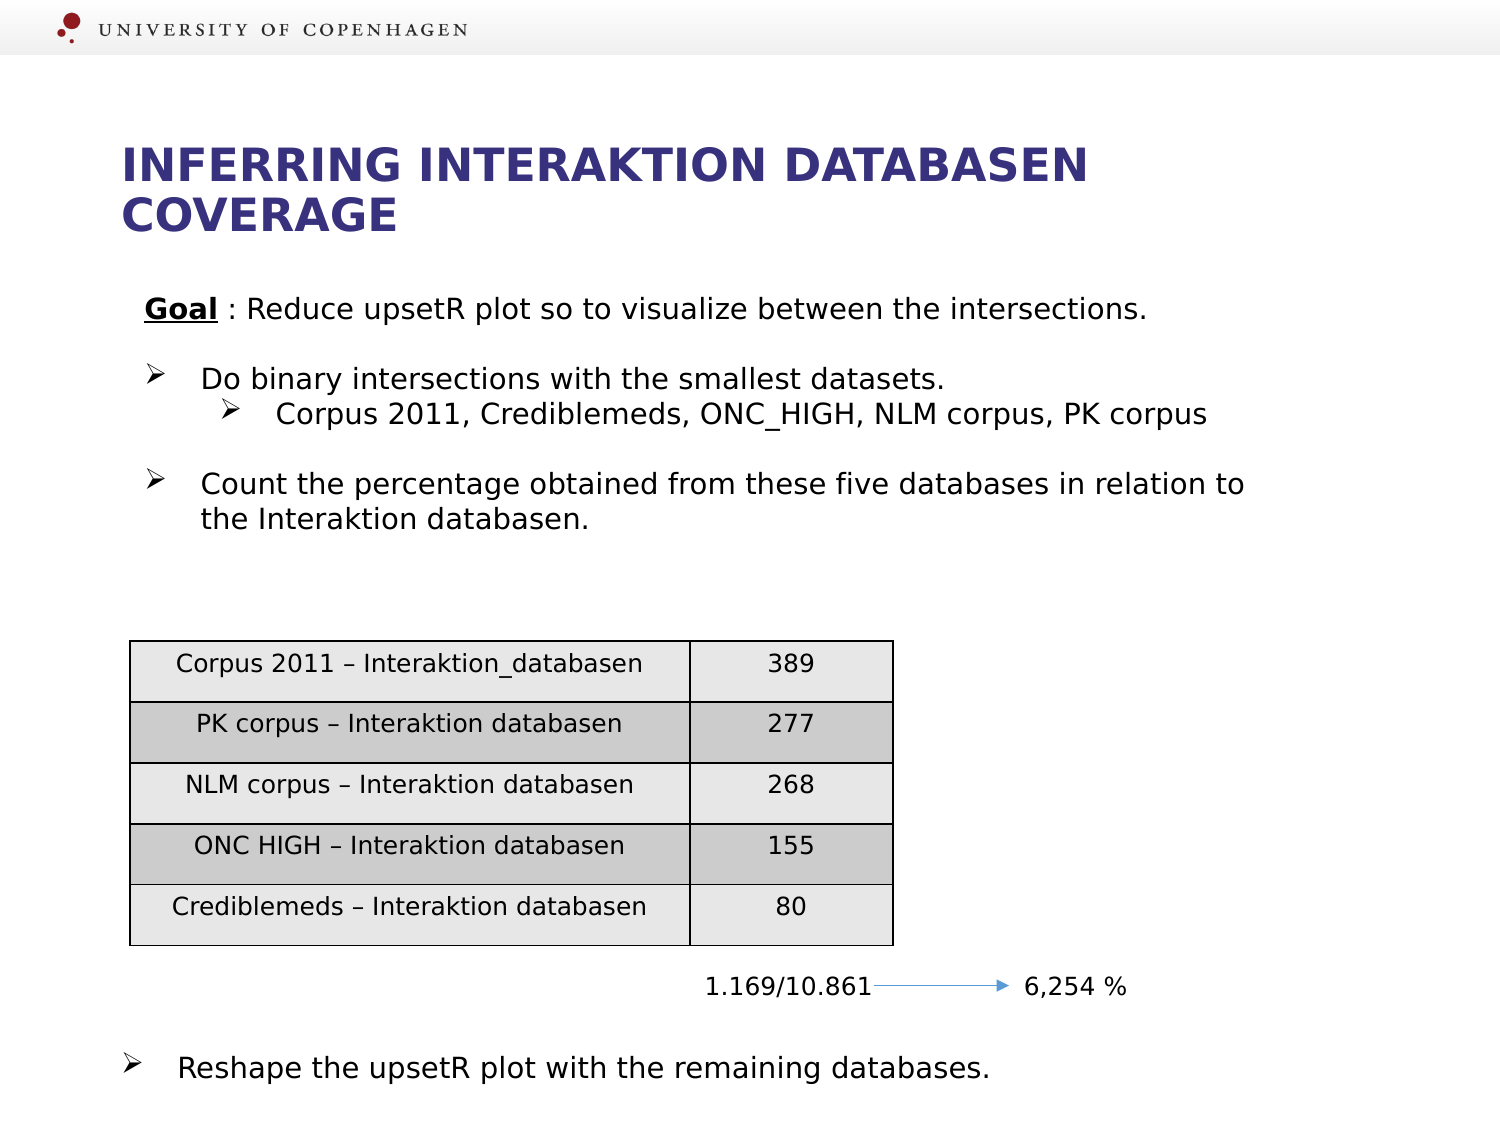

# Inferring Interaktion databasen coverage
Goal : Reduce upsetR plot so to visualize between the intersections.

Do binary intersections with the smallest datasets.
Corpus 2011, Crediblemeds, ONC_HIGH, NLM corpus, PK corpus

Count the percentage obtained from these five databases in relation to the Interaktion databasen.

| Corpus 2011 – Interaktion\_databasen |
| --- |
| PK corpus – Interaktion databasen |
| NLM corpus – Interaktion databasen |
| ONC HIGH – Interaktion databasen |
| Crediblemeds – Interaktion databasen |
| 389 |
| --- |
| 277 |
| 268 |
| 155 |
| 80 |
6,254 %
1.169/10.861

Reshape the upsetR plot with the remaining databases.